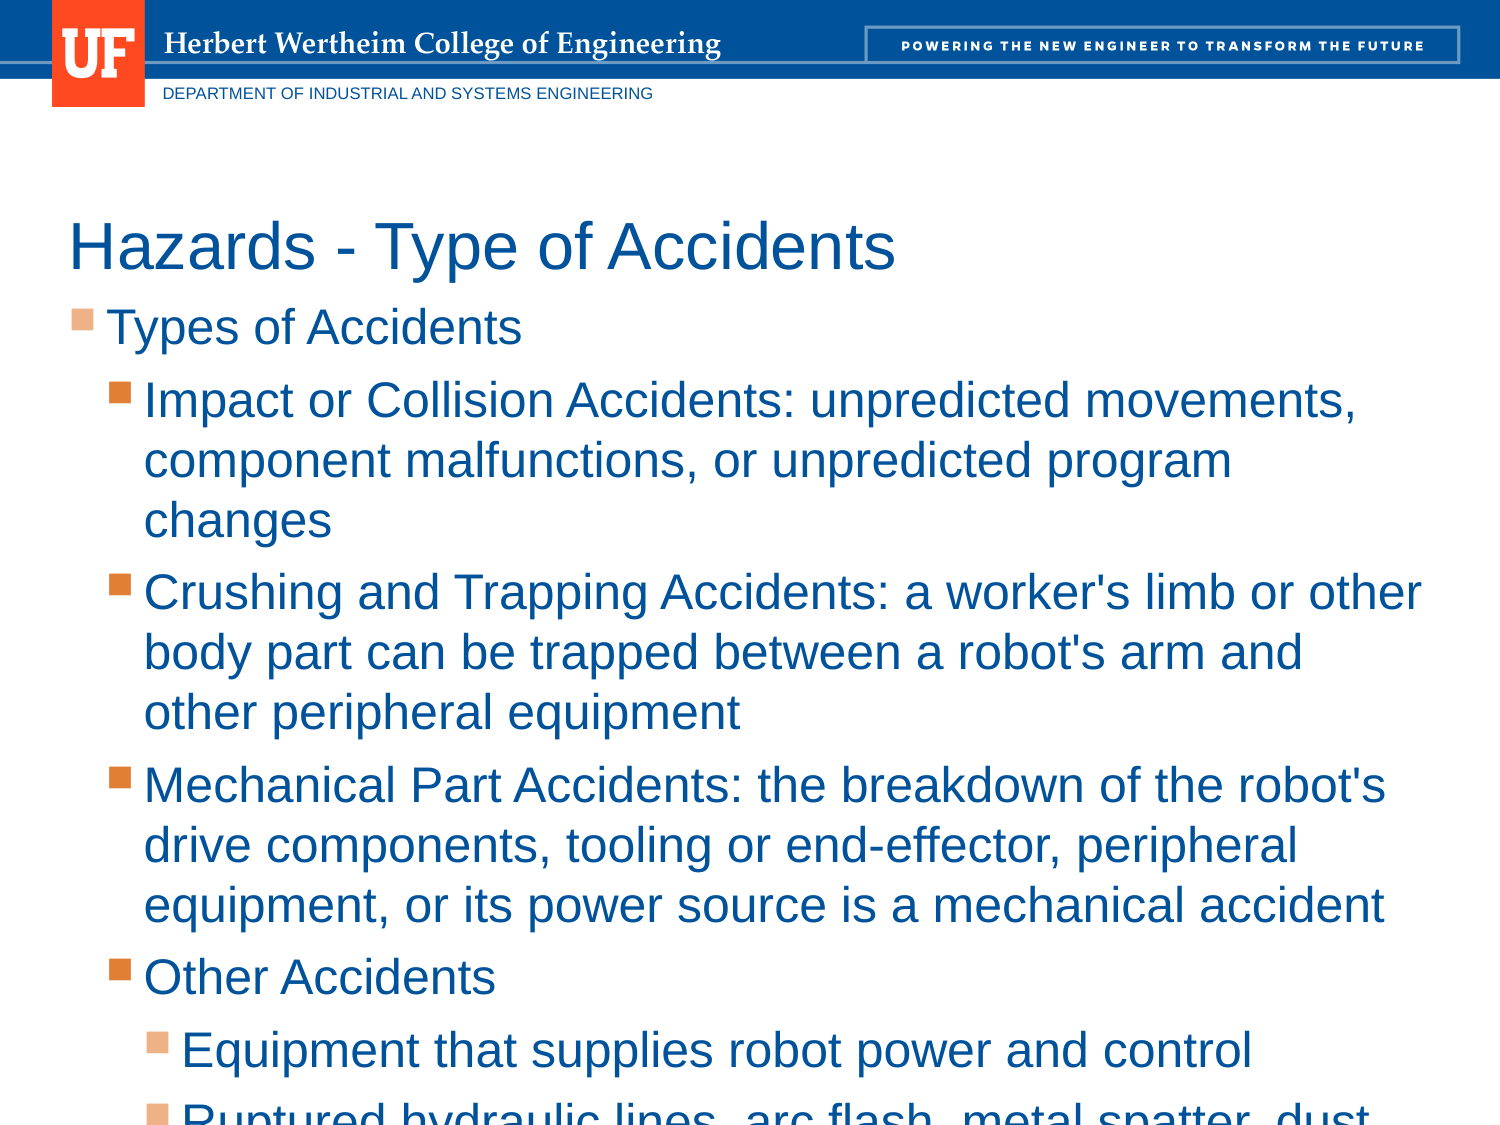

# Hazards - Type of Accidents
Types of Accidents
Impact or Collision Accidents: unpredicted movements, component malfunctions, or unpredicted program changes
Crushing and Trapping Accidents: a worker's limb or other body part can be trapped between a robot's arm and other peripheral equipment
Mechanical Part Accidents: the breakdown of the robot's drive components, tooling or end-effector, peripheral equipment, or its power source is a mechanical accident
Other Accidents
Equipment that supplies robot power and control
Ruptured hydraulic lines, arc flash, metal spatter, dust, etc.